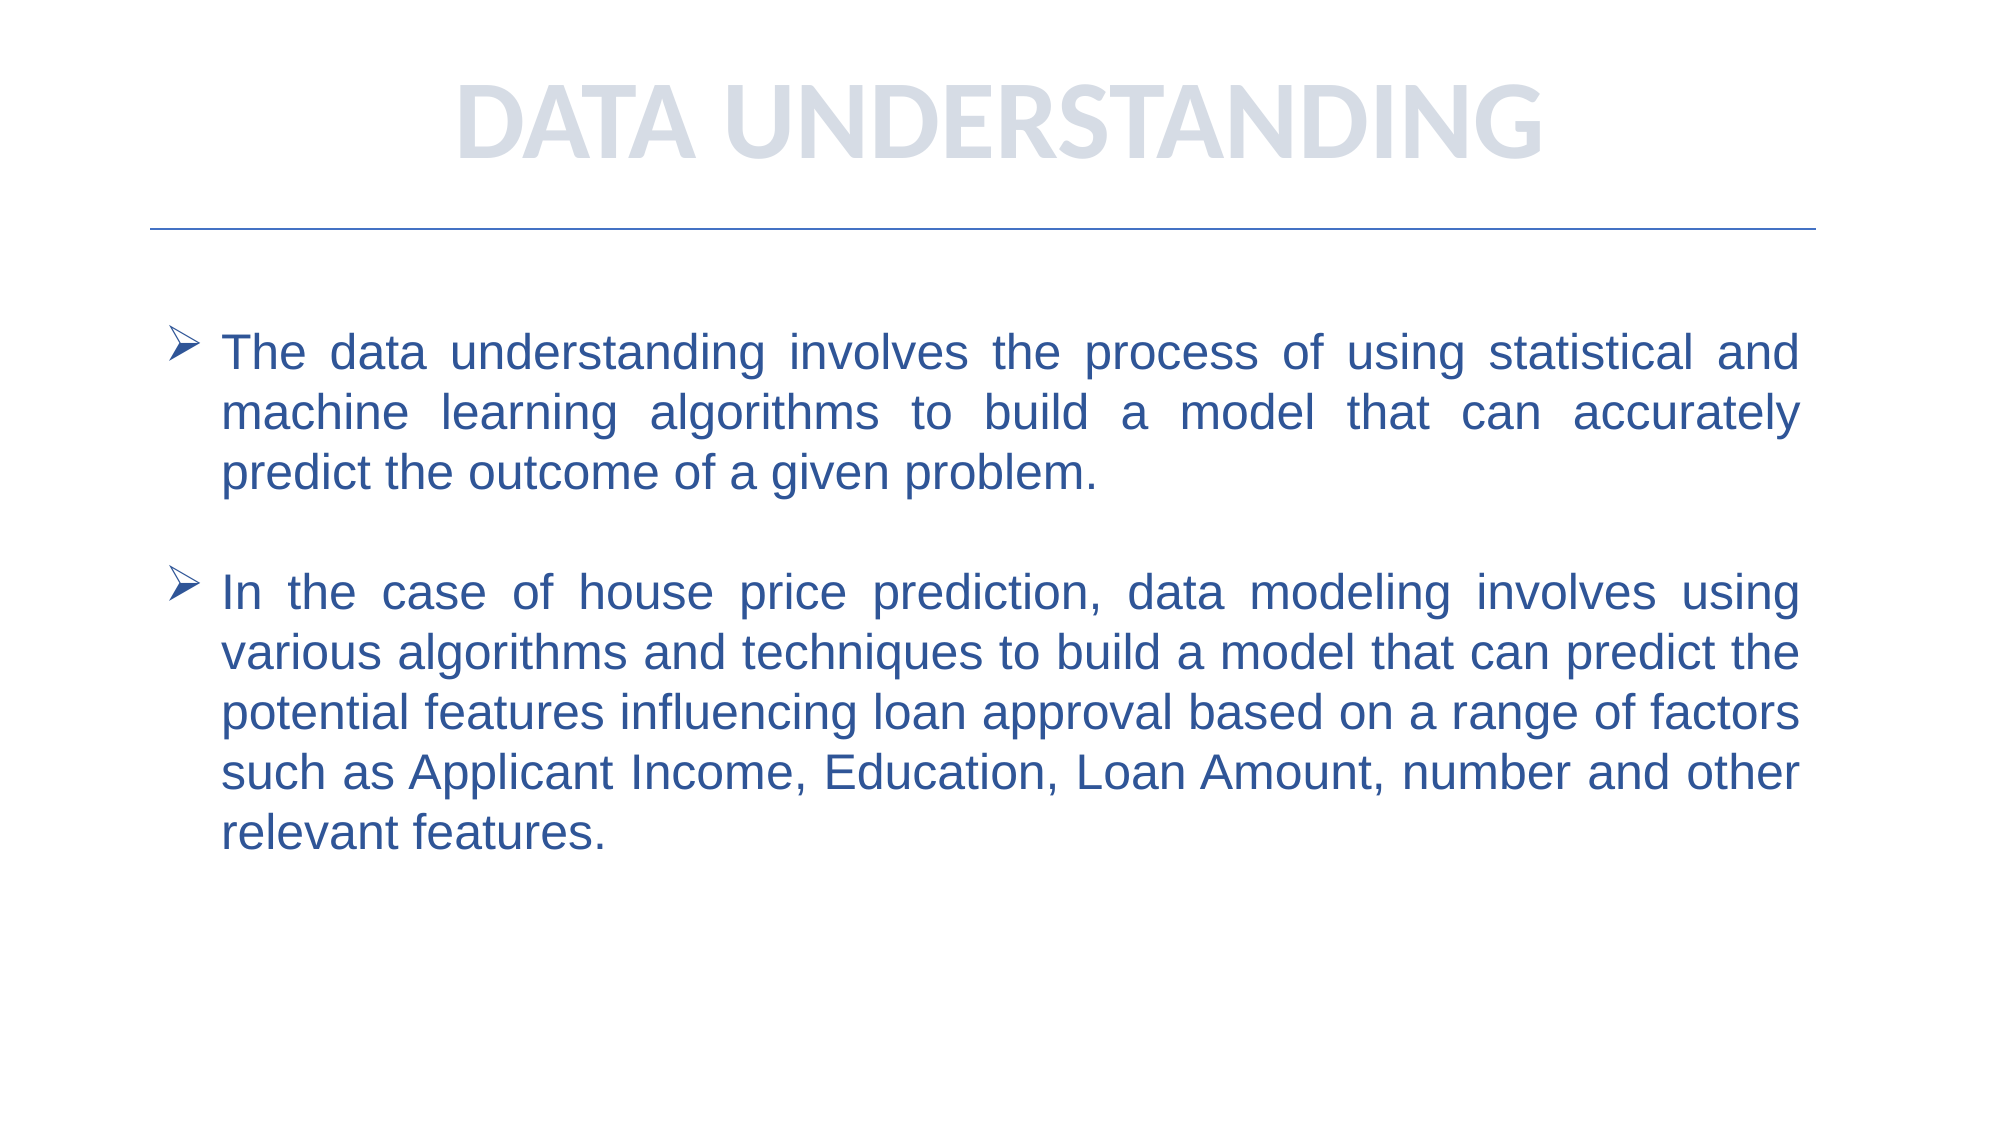

DATA UNDERSTANDING
The data understanding involves the process of using statistical and machine learning algorithms to build a model that can accurately predict the outcome of a given problem.

In the case of house price prediction, data modeling involves using various algorithms and techniques to build a model that can predict the potential features influencing loan approval based on a range of factors such as Applicant Income, Education, Loan Amount, number and other relevant features.